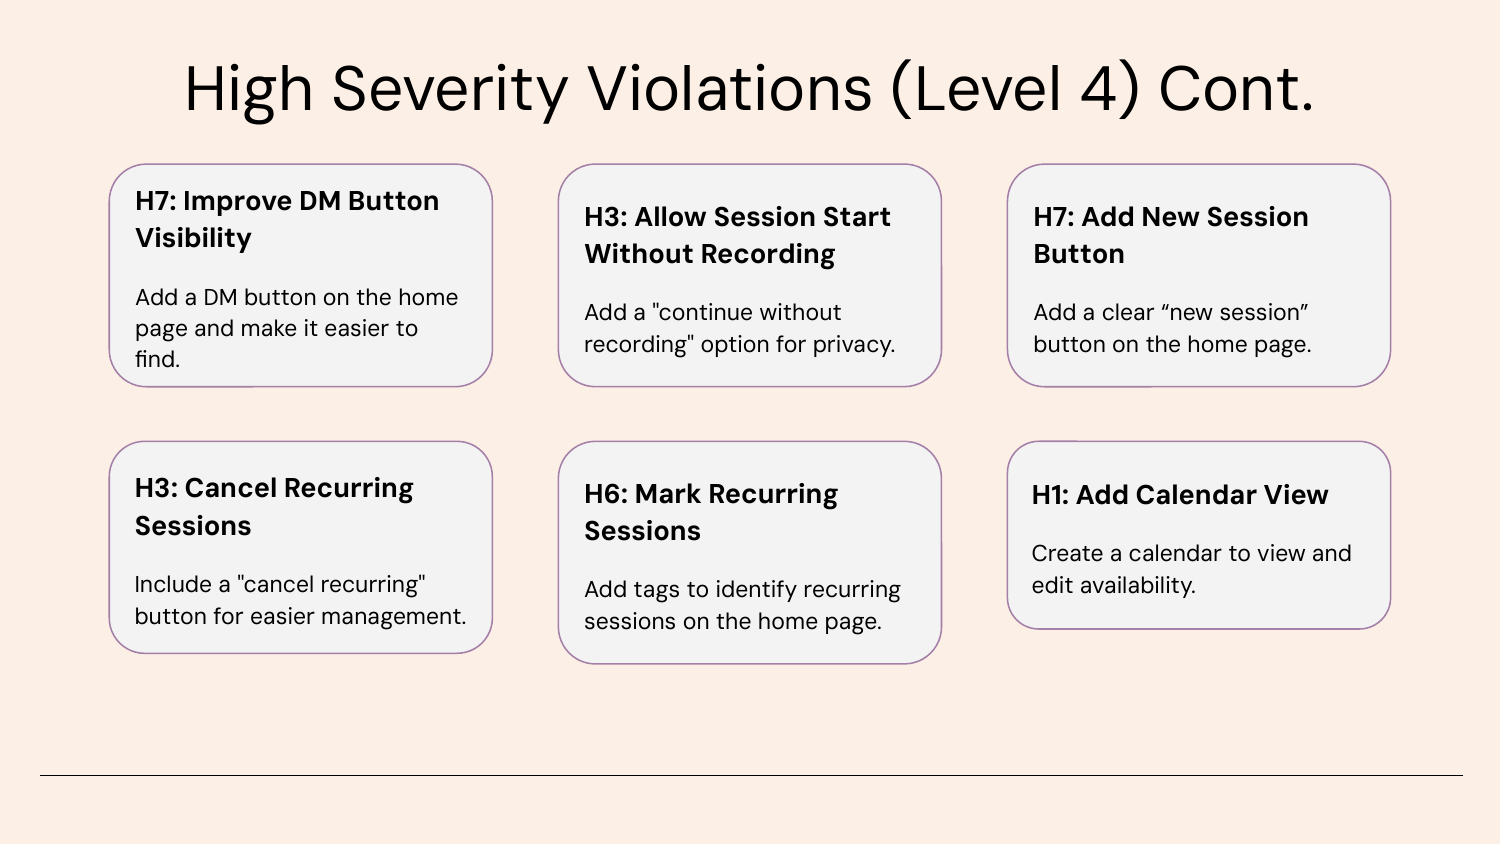

# High Severity Violations (Level 4) Cont.
H3: Allow Session Start Without Recording
Add a "continue without recording" option for privacy.
H7: Improve DM Button Visibility
Add a DM button on the home page and make it easier to find.
H7: Add New Session Button
Add a clear “new session” button on the home page.
H3: Cancel Recurring Sessions
Include a "cancel recurring" button for easier management.
H6: Mark Recurring Sessions
Add tags to identify recurring sessions on the home page.
H1: Add Calendar View
Create a calendar to view and edit availability.